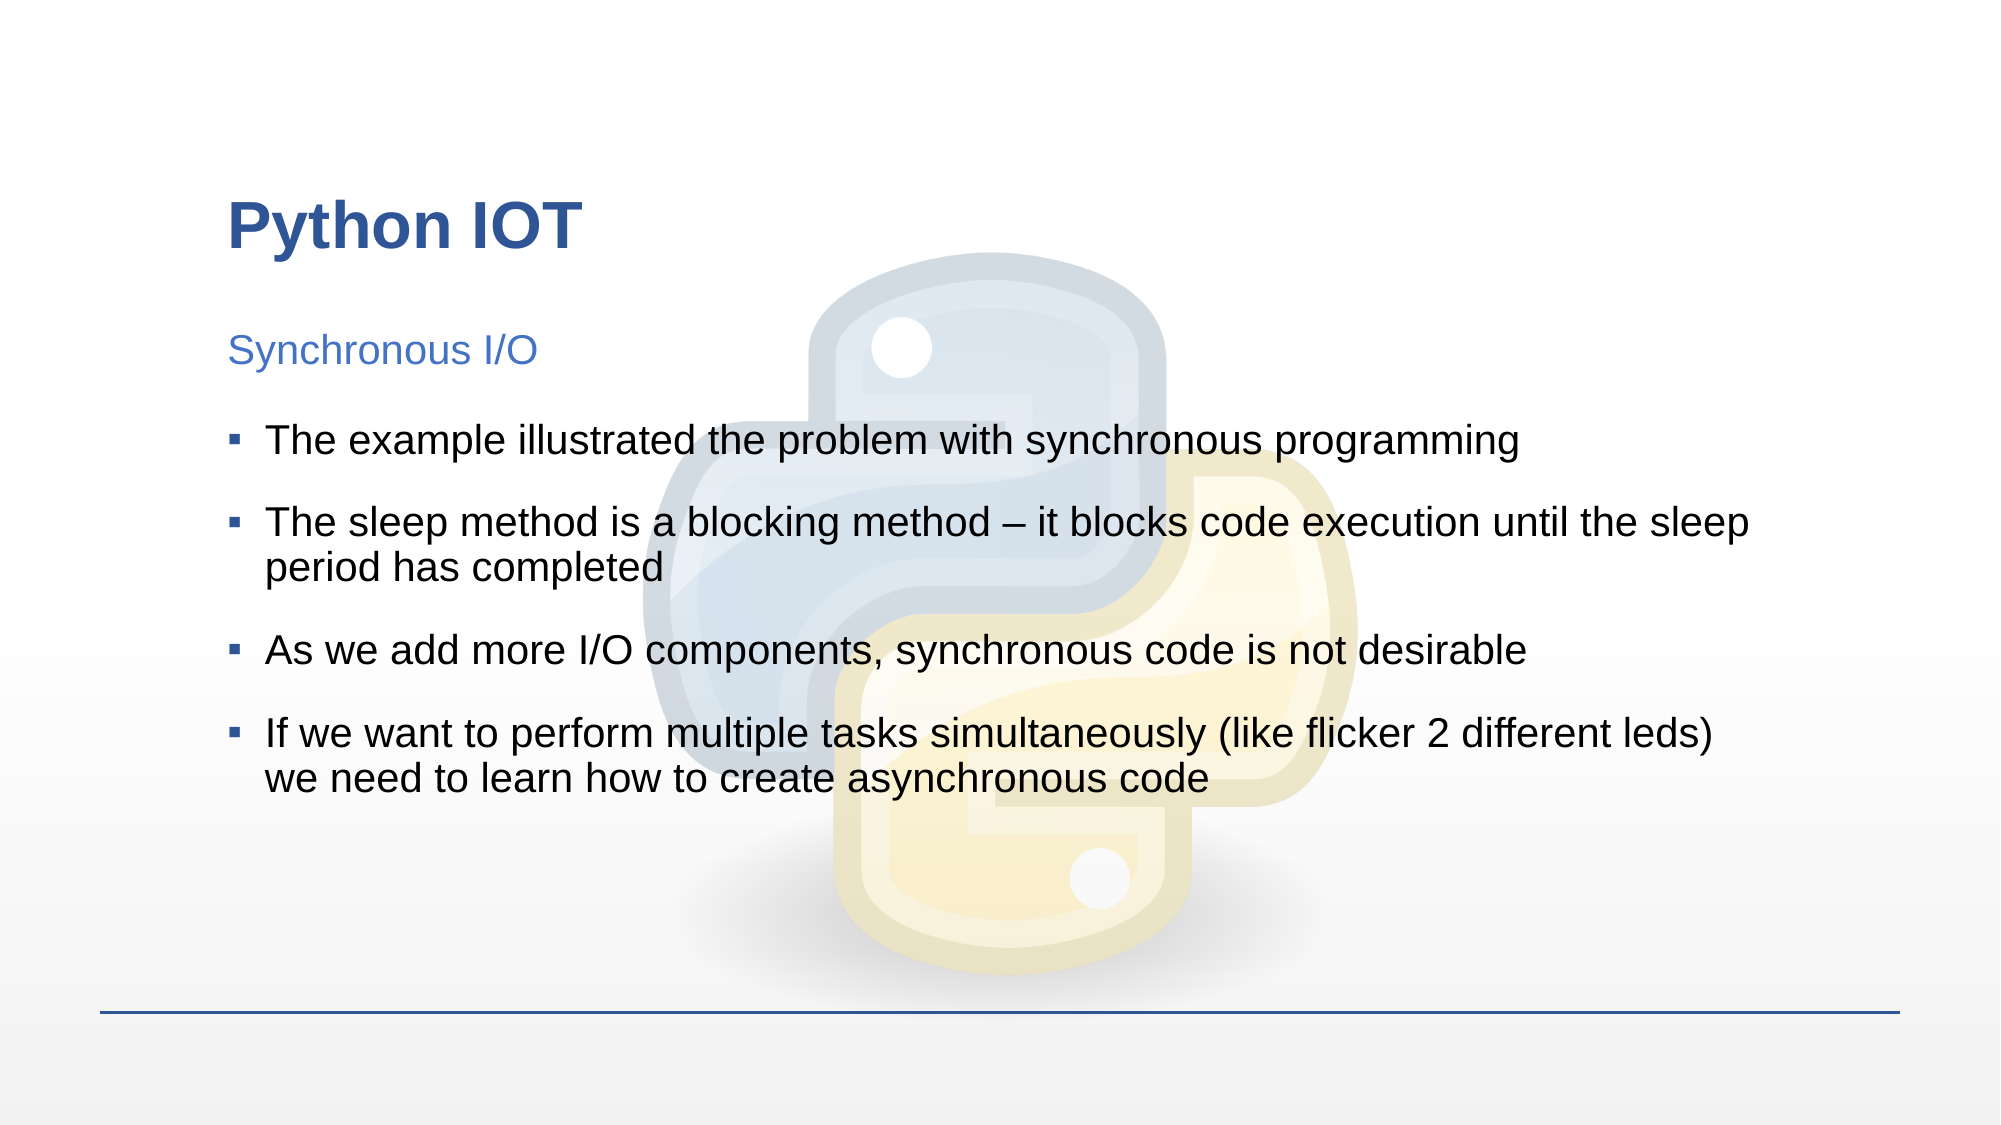

# Python IOT
Synchronous I/O
The example illustrated the problem with synchronous programming
The sleep method is a blocking method – it blocks code execution until the sleep period has completed
As we add more I/O components, synchronous code is not desirable
If we want to perform multiple tasks simultaneously (like flicker 2 different leds) we need to learn how to create asynchronous code